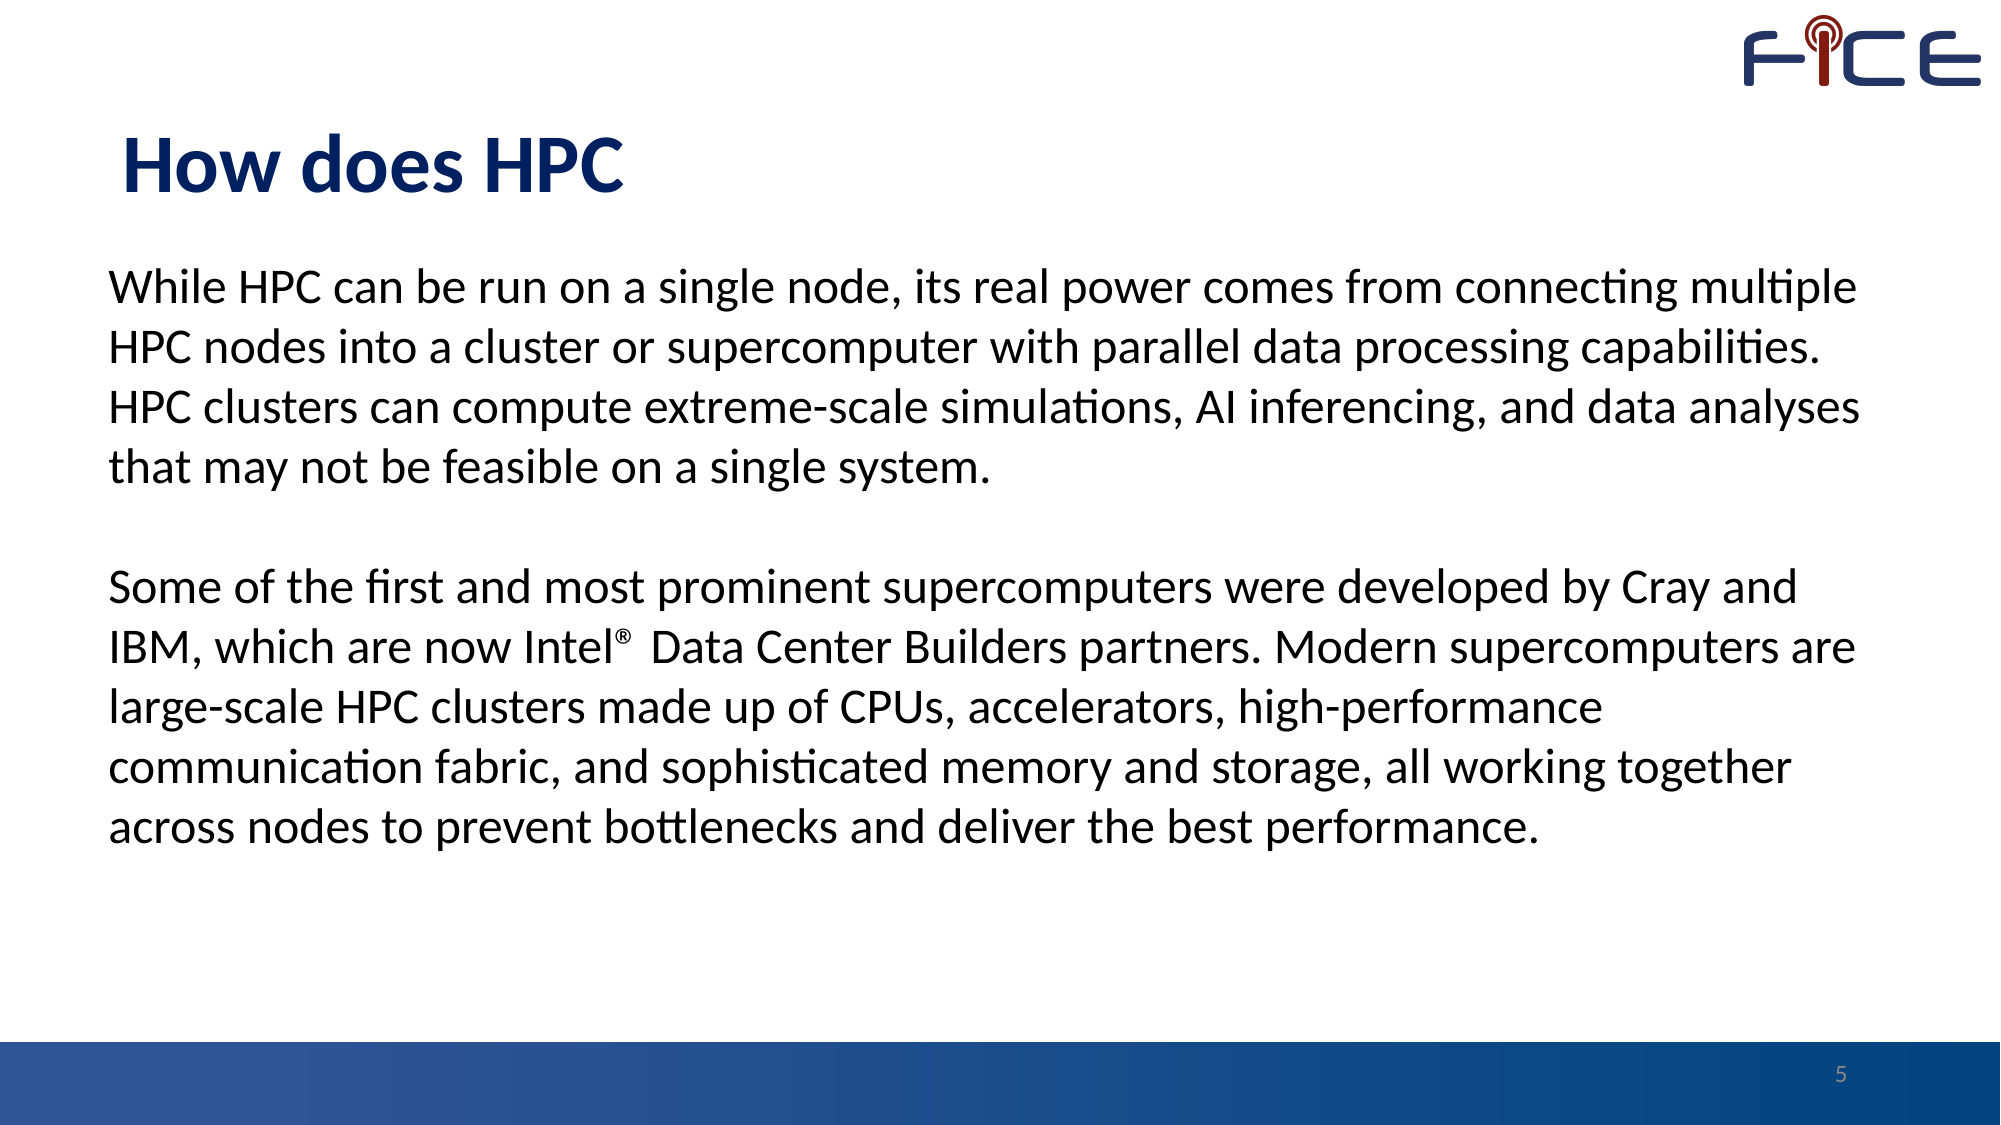

How does HPC
While HPC can be run on a single node, its real power comes from connecting multiple HPC nodes into a cluster or supercomputer with parallel data processing capabilities. HPC clusters can compute extreme-scale simulations, AI inferencing, and data analyses that may not be feasible on a single system.

Some of the first and most prominent supercomputers were developed by Cray and IBM, which are now Intel® Data Center Builders partners. Modern supercomputers are large-scale HPC clusters made up of CPUs, accelerators, high-performance communication fabric, and sophisticated memory and storage, all working together across nodes to prevent bottlenecks and deliver the best performance.
5